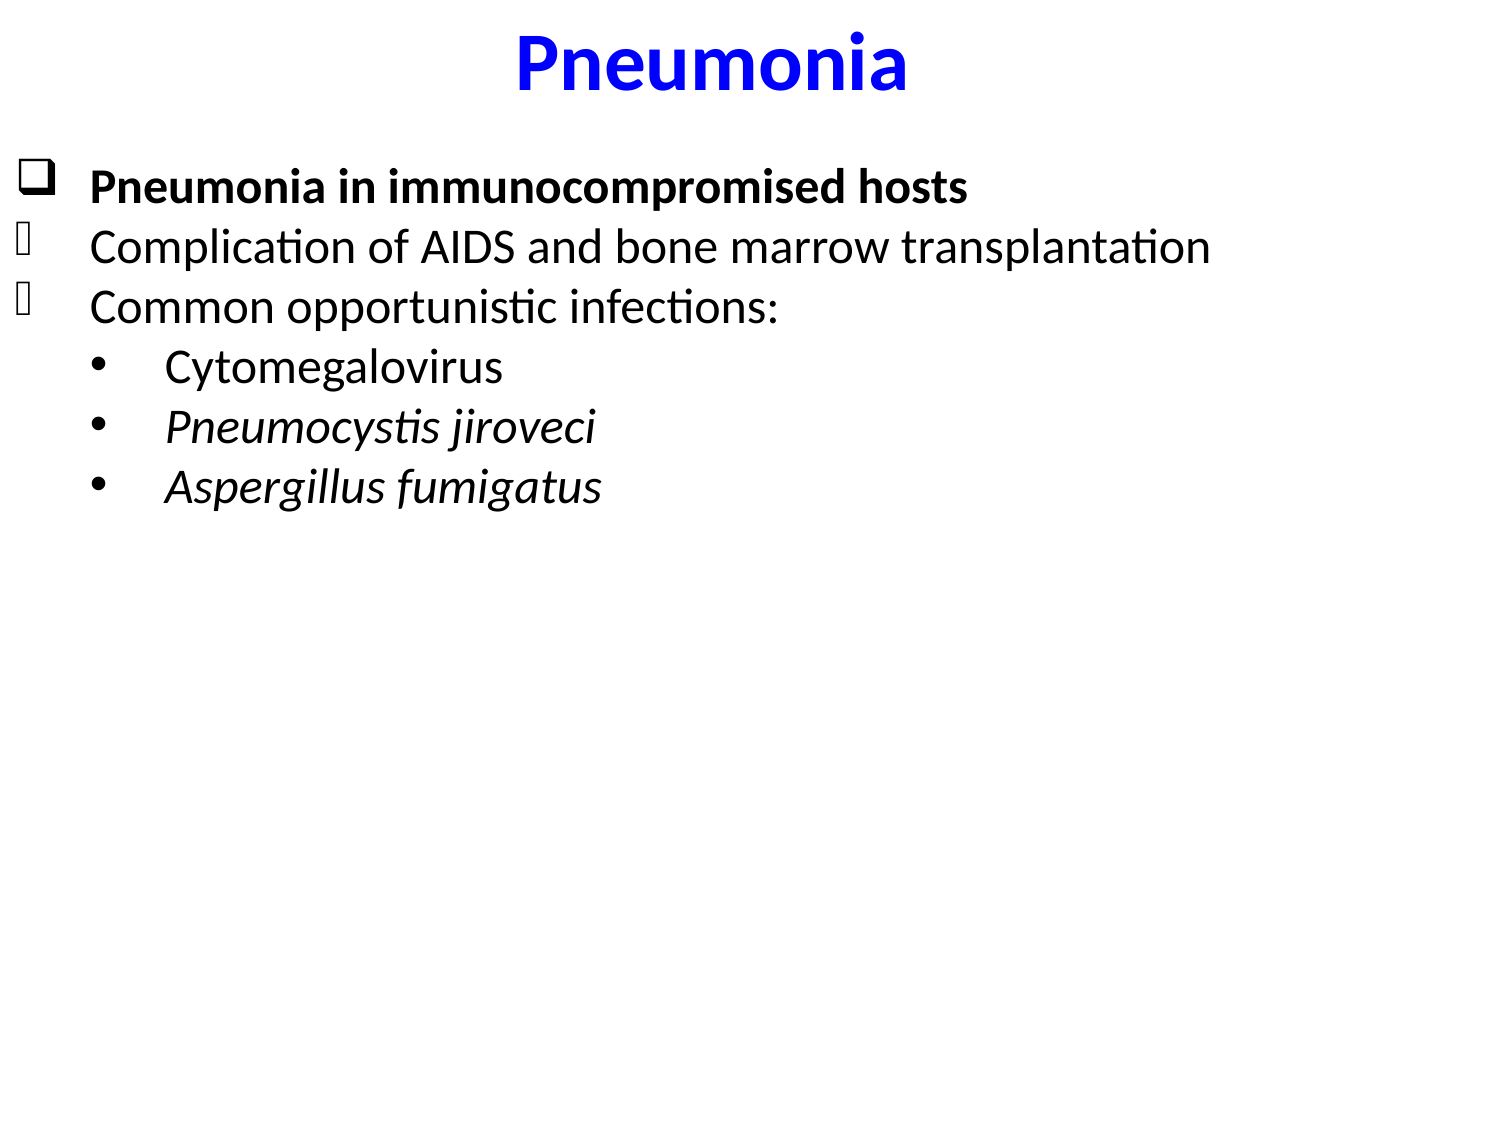

Pneumonia
Pneumonia in immunocompromised hosts
Complication of AIDS and bone marrow transplantation
Common opportunistic infections:
Cytomegalovirus
Pneumocystis jiroveci
Aspergillus fumigatus